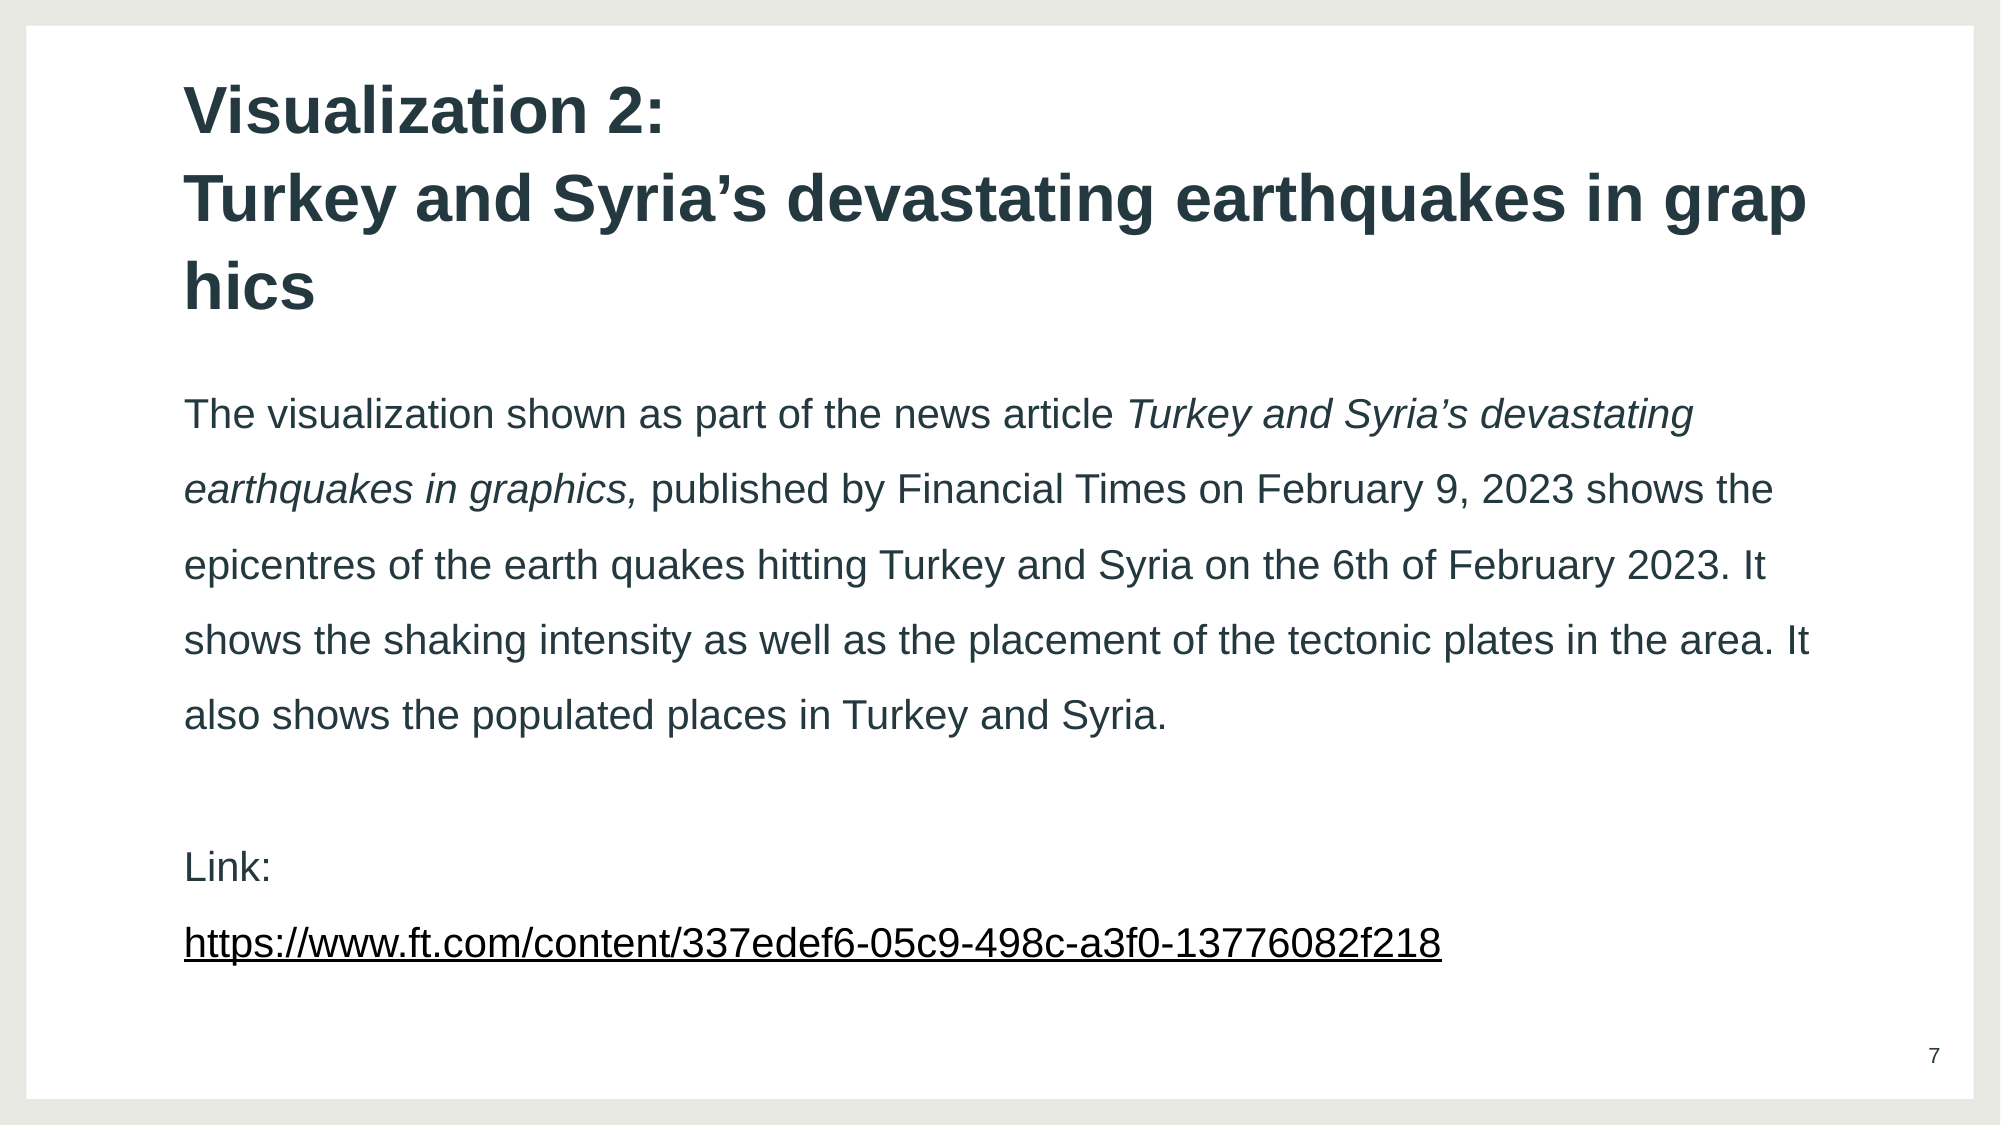

# Visualization 2: Turkey and Syria’s devastating earthquakes in graphics
The visualization shown as part of the news article Turkey and Syria’s devastating earthquakes in graphics, published by Financial Times on February 9, 2023 shows the epicentres of the earth quakes hitting Turkey and Syria on the 6th of February 2023. It shows the shaking intensity as well as the placement of the tectonic plates in the area. It also shows the populated places in Turkey and Syria.

Link:
https://www.ft.com/content/337edef6-05c9-498c-a3f0-13776082f218
7